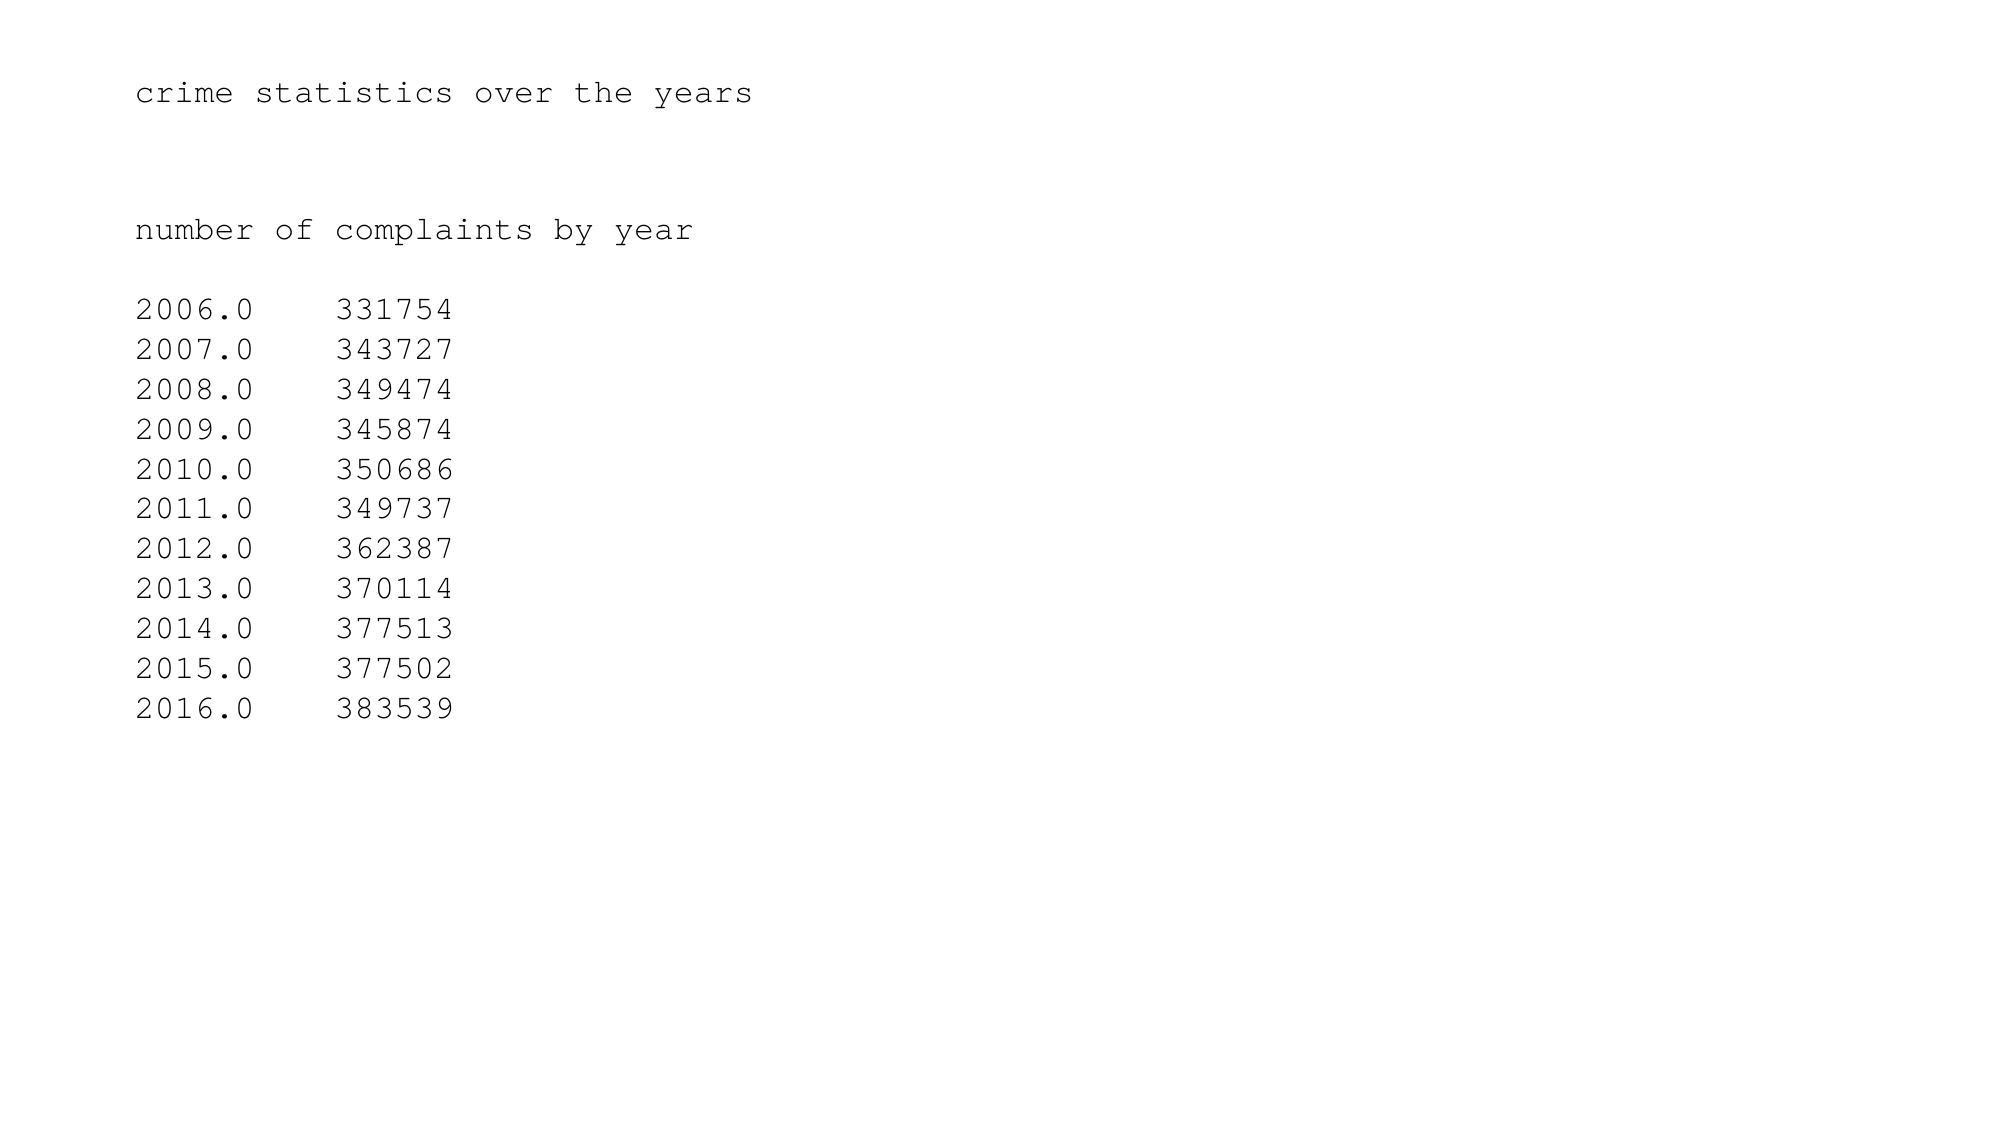

crime statistics over the years
number of complaints by year

2006.0    331754
2007.0    343727
2008.0    349474
2009.0    345874
2010.0    350686
2011.0    349737
2012.0    362387
2013.0    370114
2014.0    377513
2015.0    377502
2016.0    383539